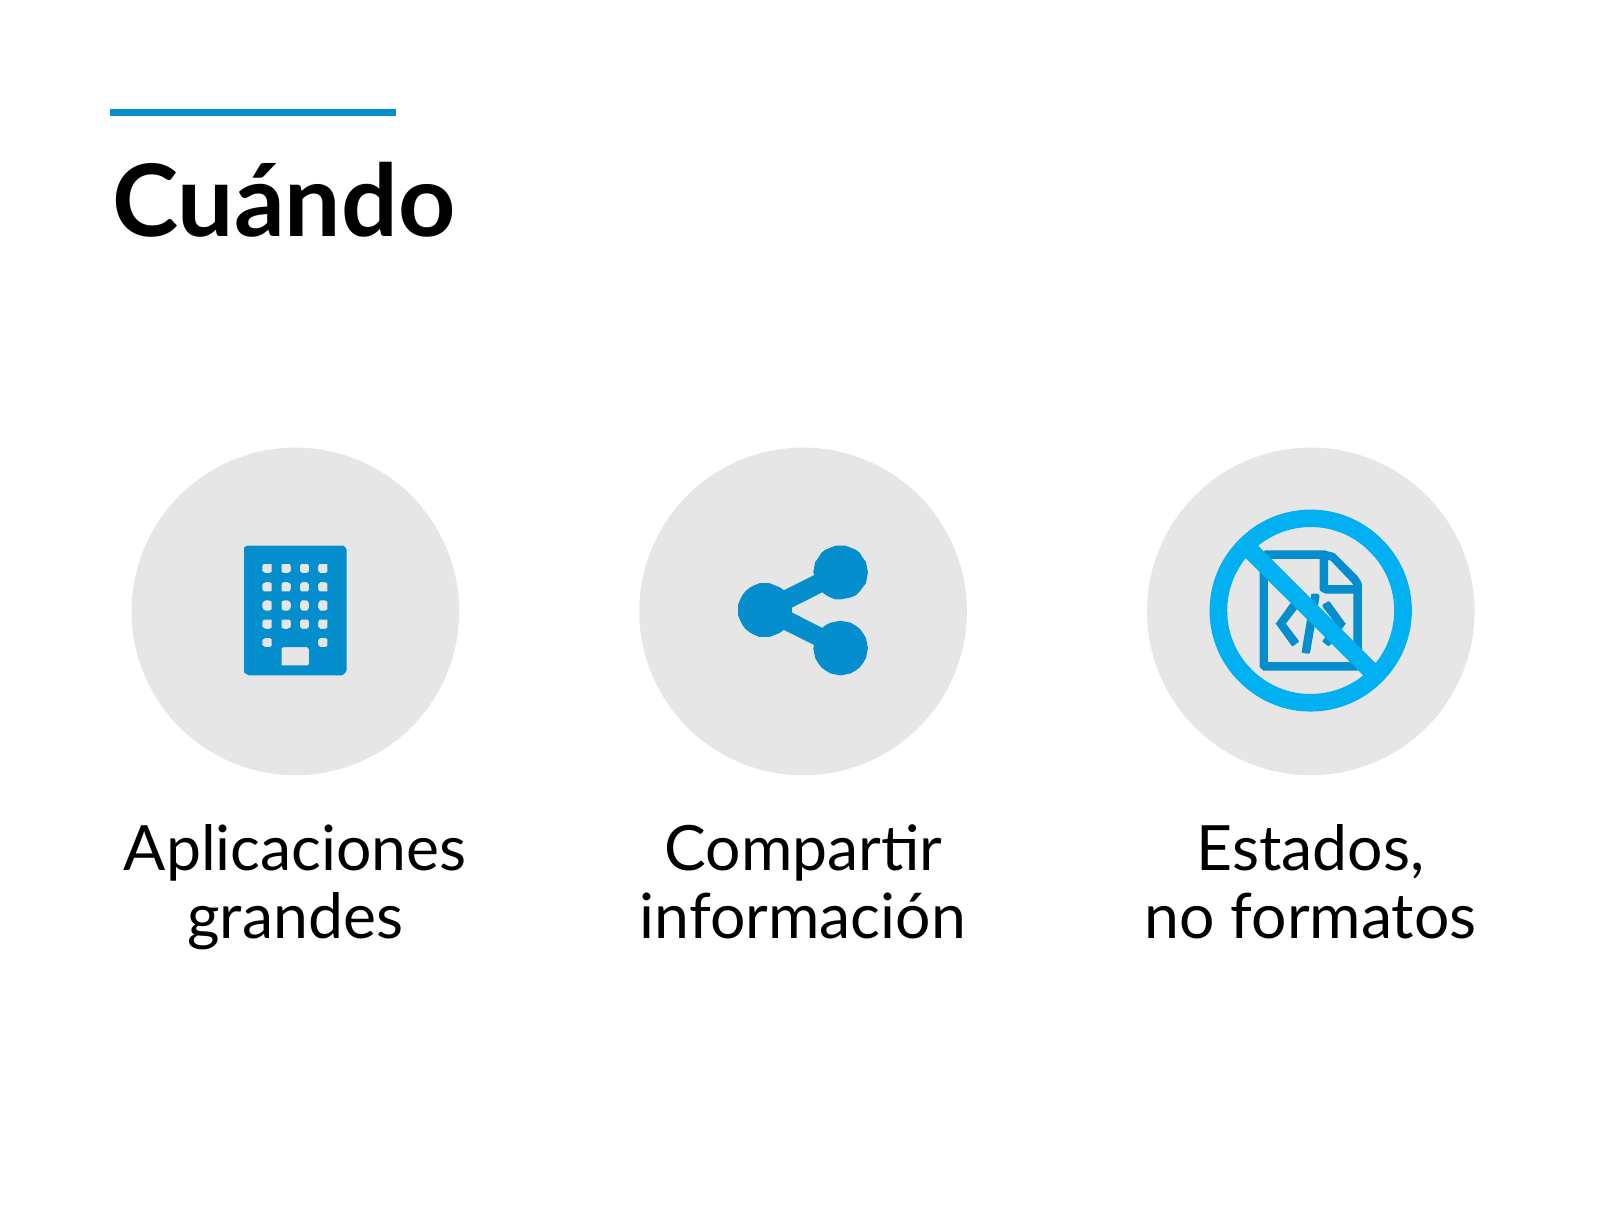

# Cuándo

Aplicaciones grandes
Compartir información
Estados,
no formatos